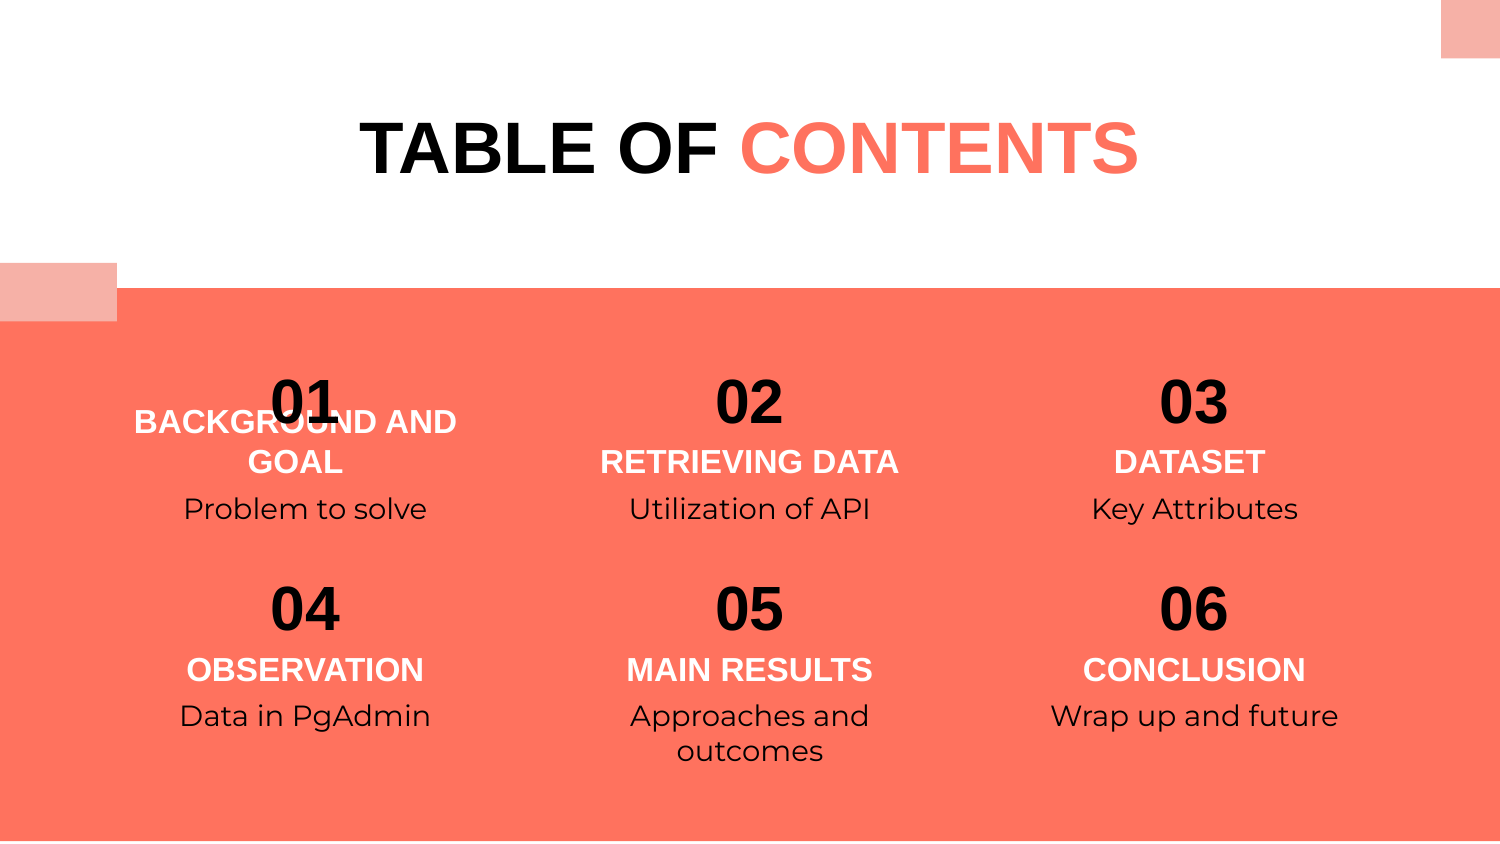

TABLE OF CONTENTS
01
02
03
RETRIEVING DATA
DATASET
# BACKGROUND AND GOAL
Problem to solve
Utilization of API

Key Attributes

04
05
06
OBSERVATION
MAIN RESULTS
CONCLUSION
Data in PgAdmin

Approaches and outcomes

Wrap up and future